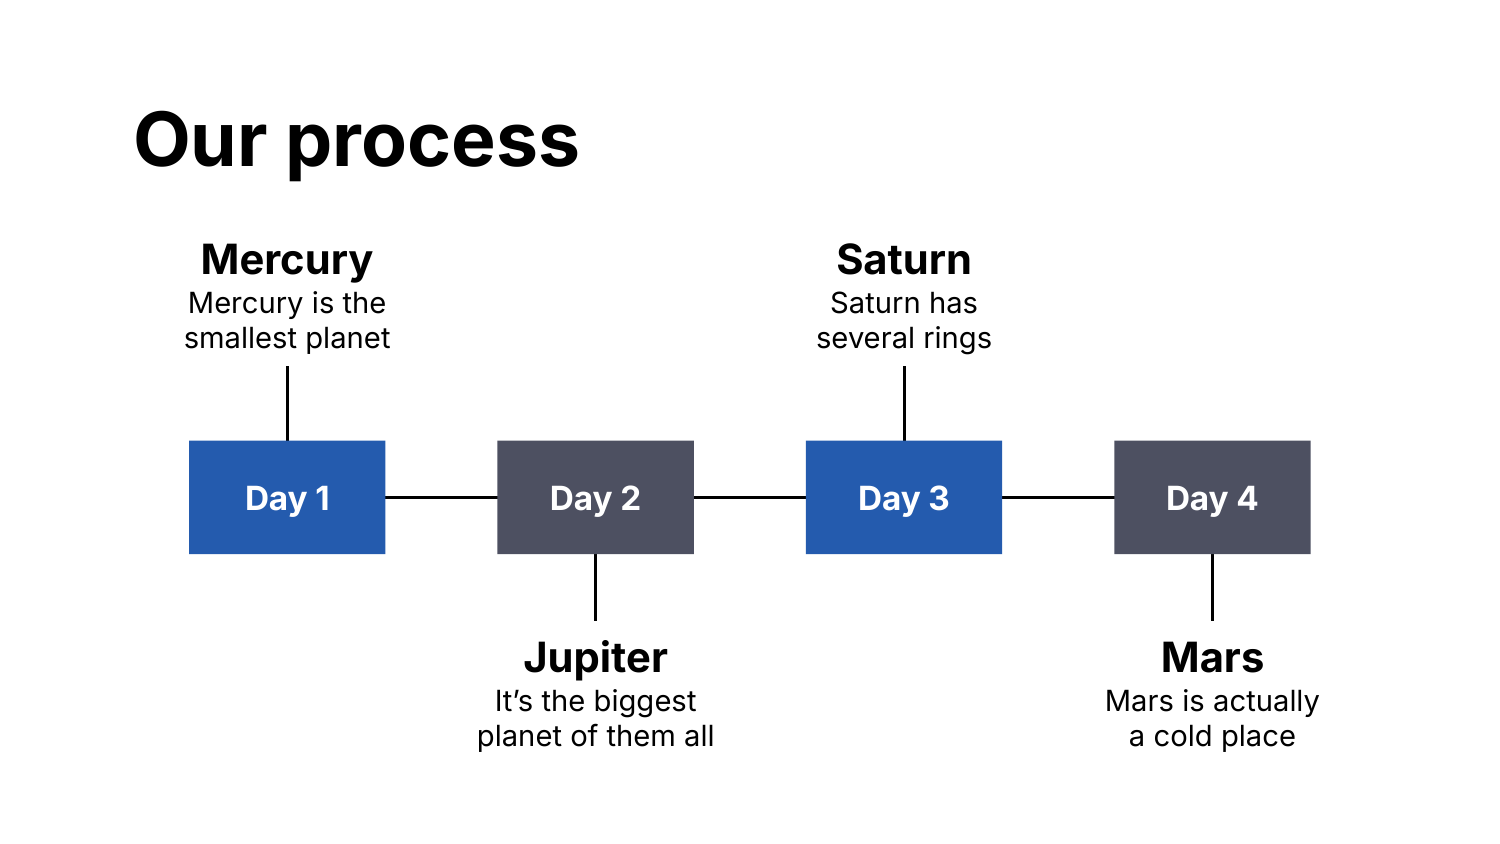

# Our process
Mercury
Saturn
Mercury is the
smallest planet
Saturn has several rings
Day 1
Day 2
Day 3
Day 4
Jupiter
Mars
It’s the biggest planet of them all
Mars is actually a cold place